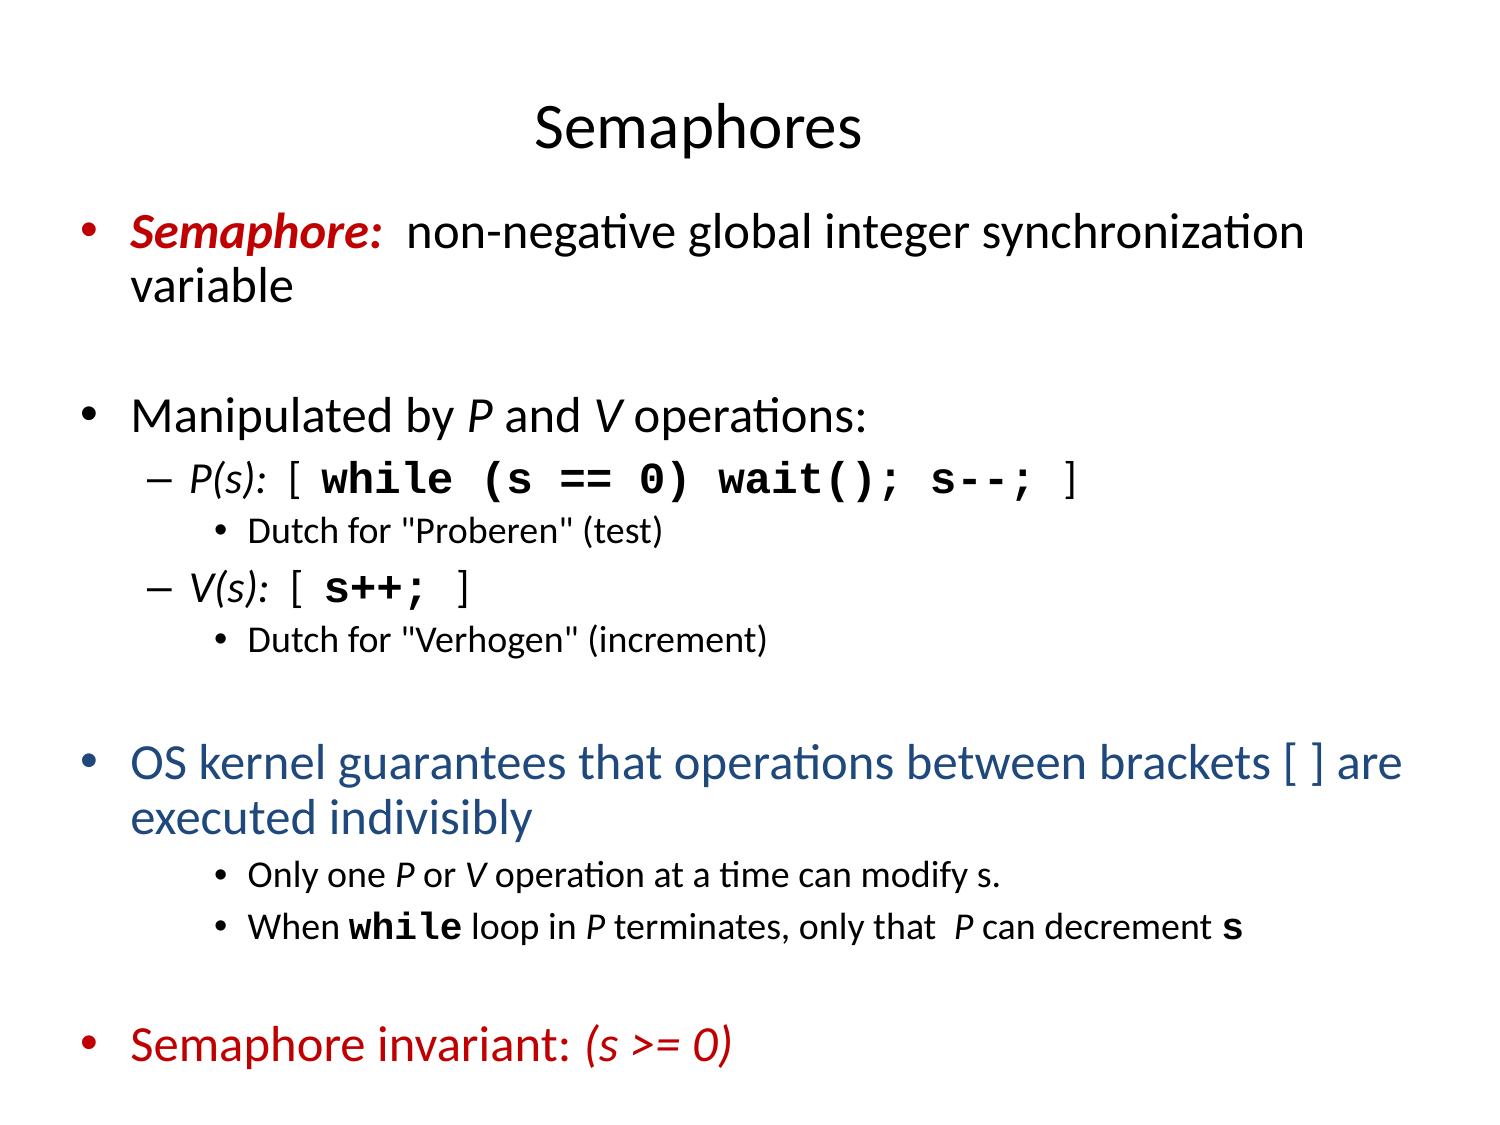

# Semaphores
Semaphore:  non-negative global integer synchronization variable

Manipulated by P and V operations:
P(s):  [  while (s == 0) wait(); s--; ]
Dutch for "Proberen" (test)
V(s):  [  s++; ]
Dutch for "Verhogen" (increment)

OS kernel guarantees that operations between brackets [ ] are executed indivisibly
Only one P or V operation at a time can modify s.
When while loop in P terminates, only that  P can decrement s

Semaphore invariant: (s >= 0)